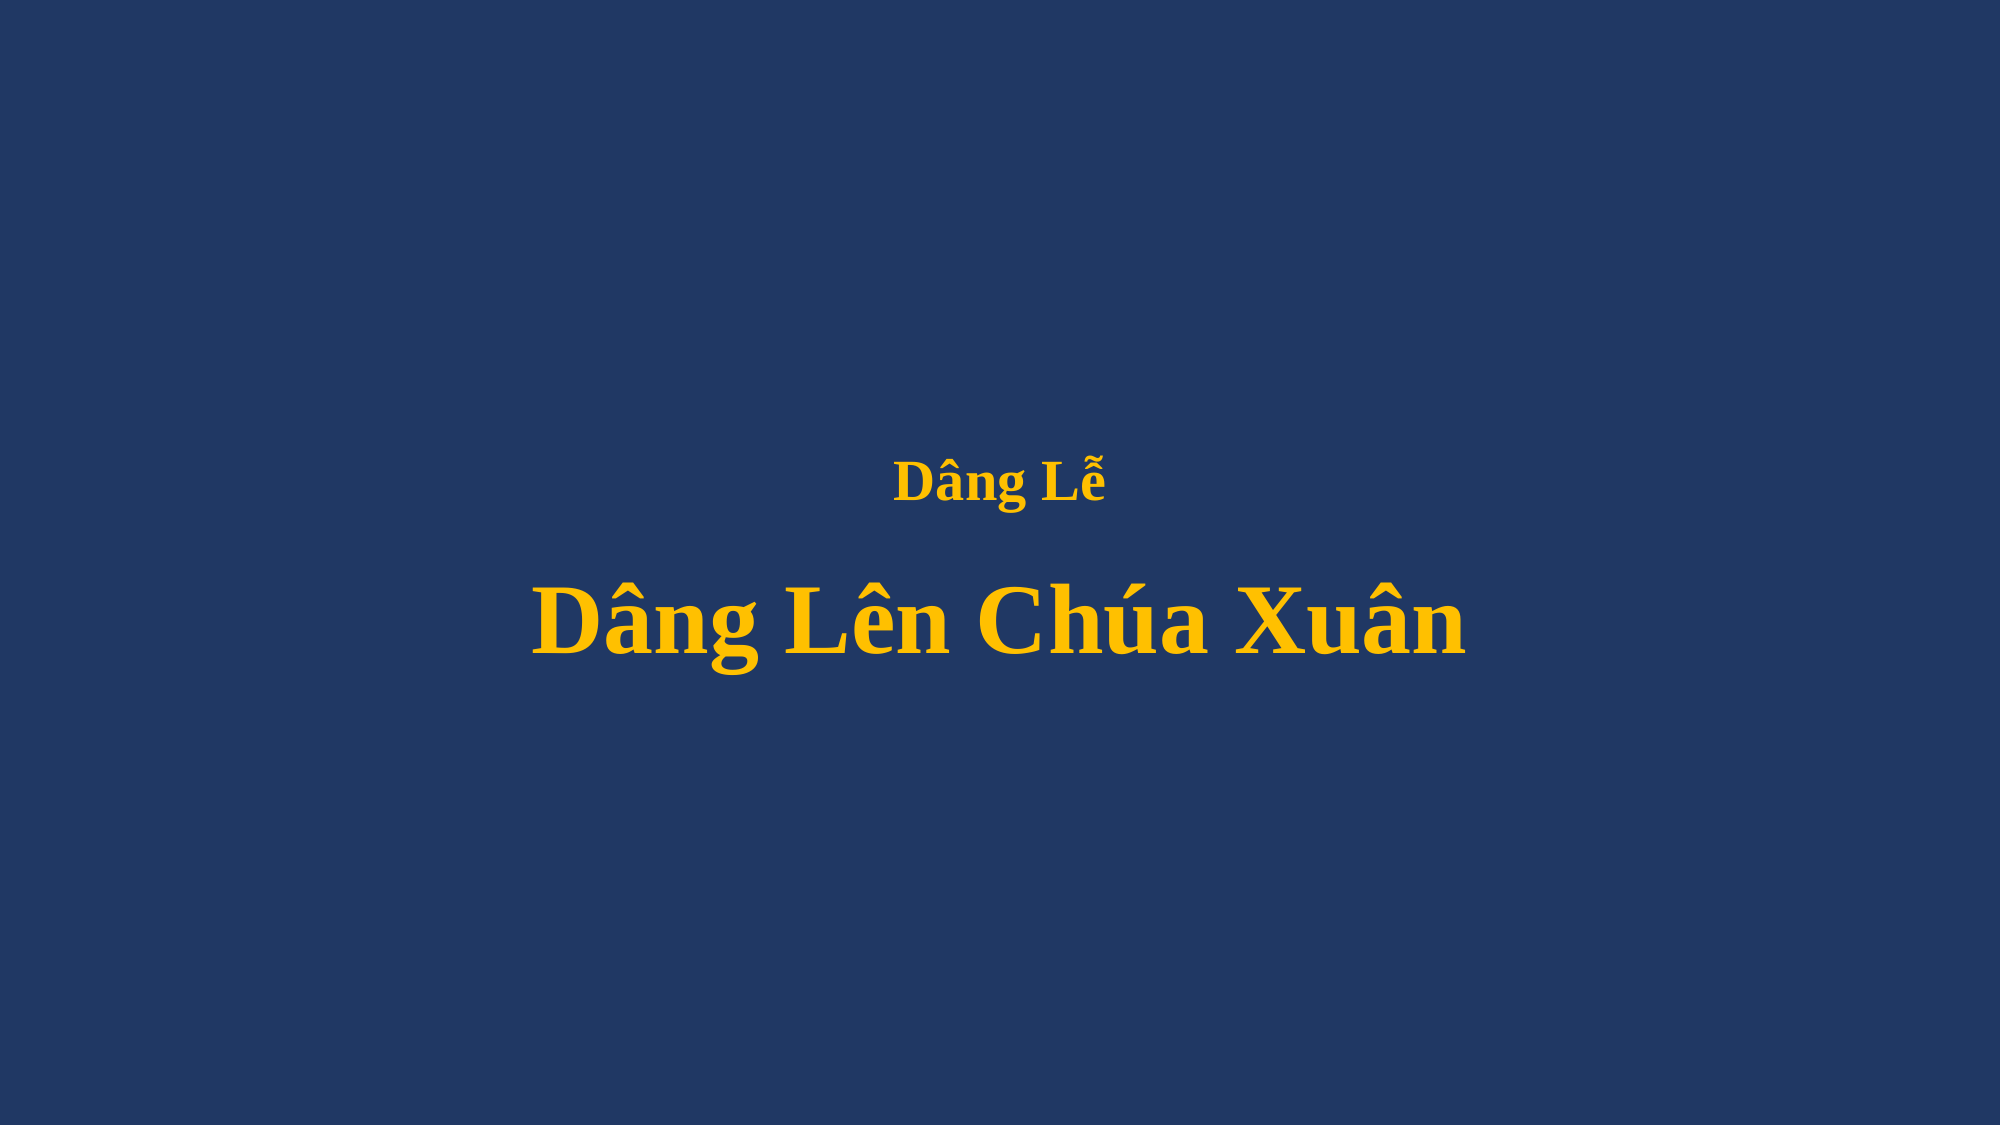

# Dâng Lễ Dâng Lên Chúa Xuân